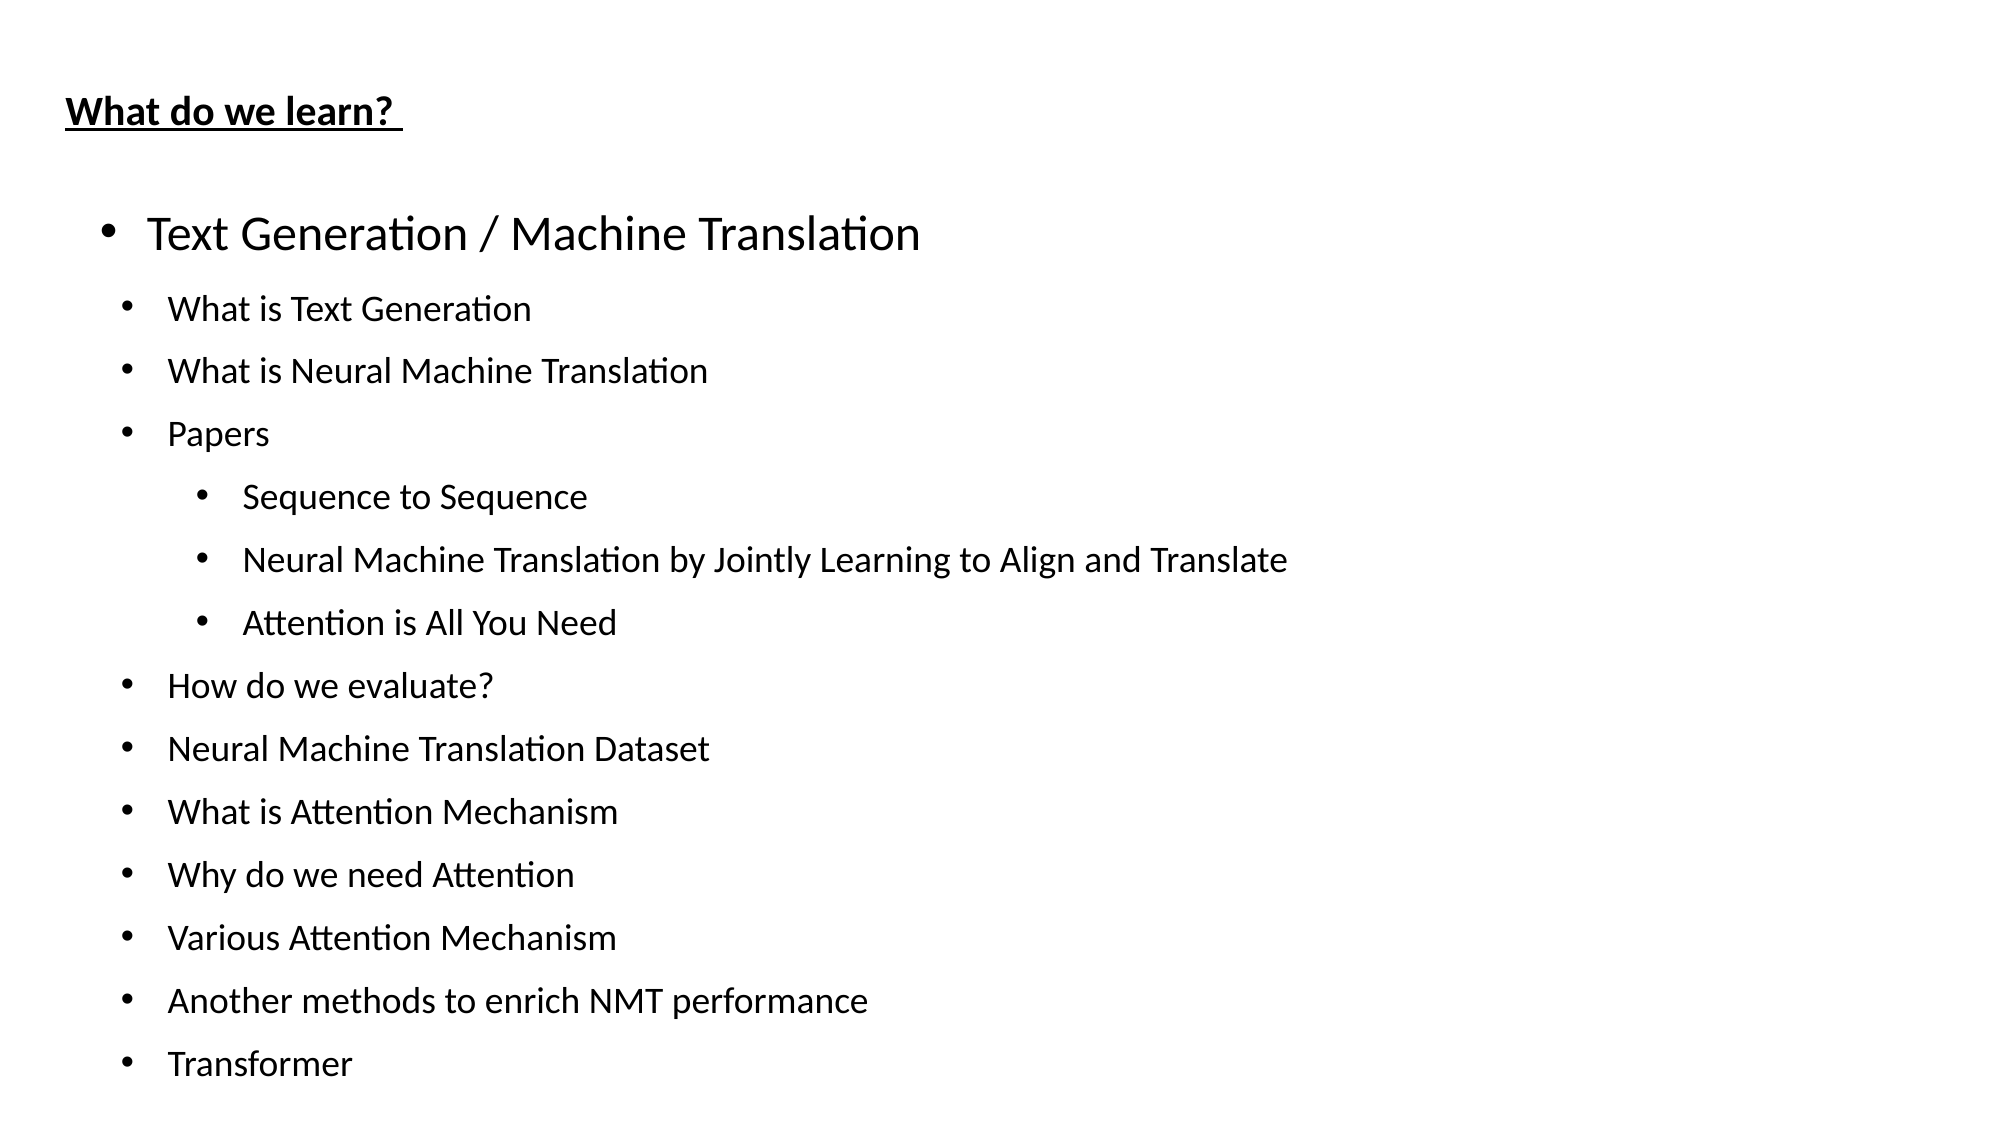

What do we learn?

Text Generation / Machine Translation
What is Text Generation
What is Neural Machine Translation
Papers
Sequence to Sequence
Neural Machine Translation by Jointly Learning to Align and Translate
Attention is All You Need
How do we evaluate?
Neural Machine Translation Dataset
What is Attention Mechanism
Why do we need Attention
Various Attention Mechanism
Another methods to enrich NMT performance
Transformer